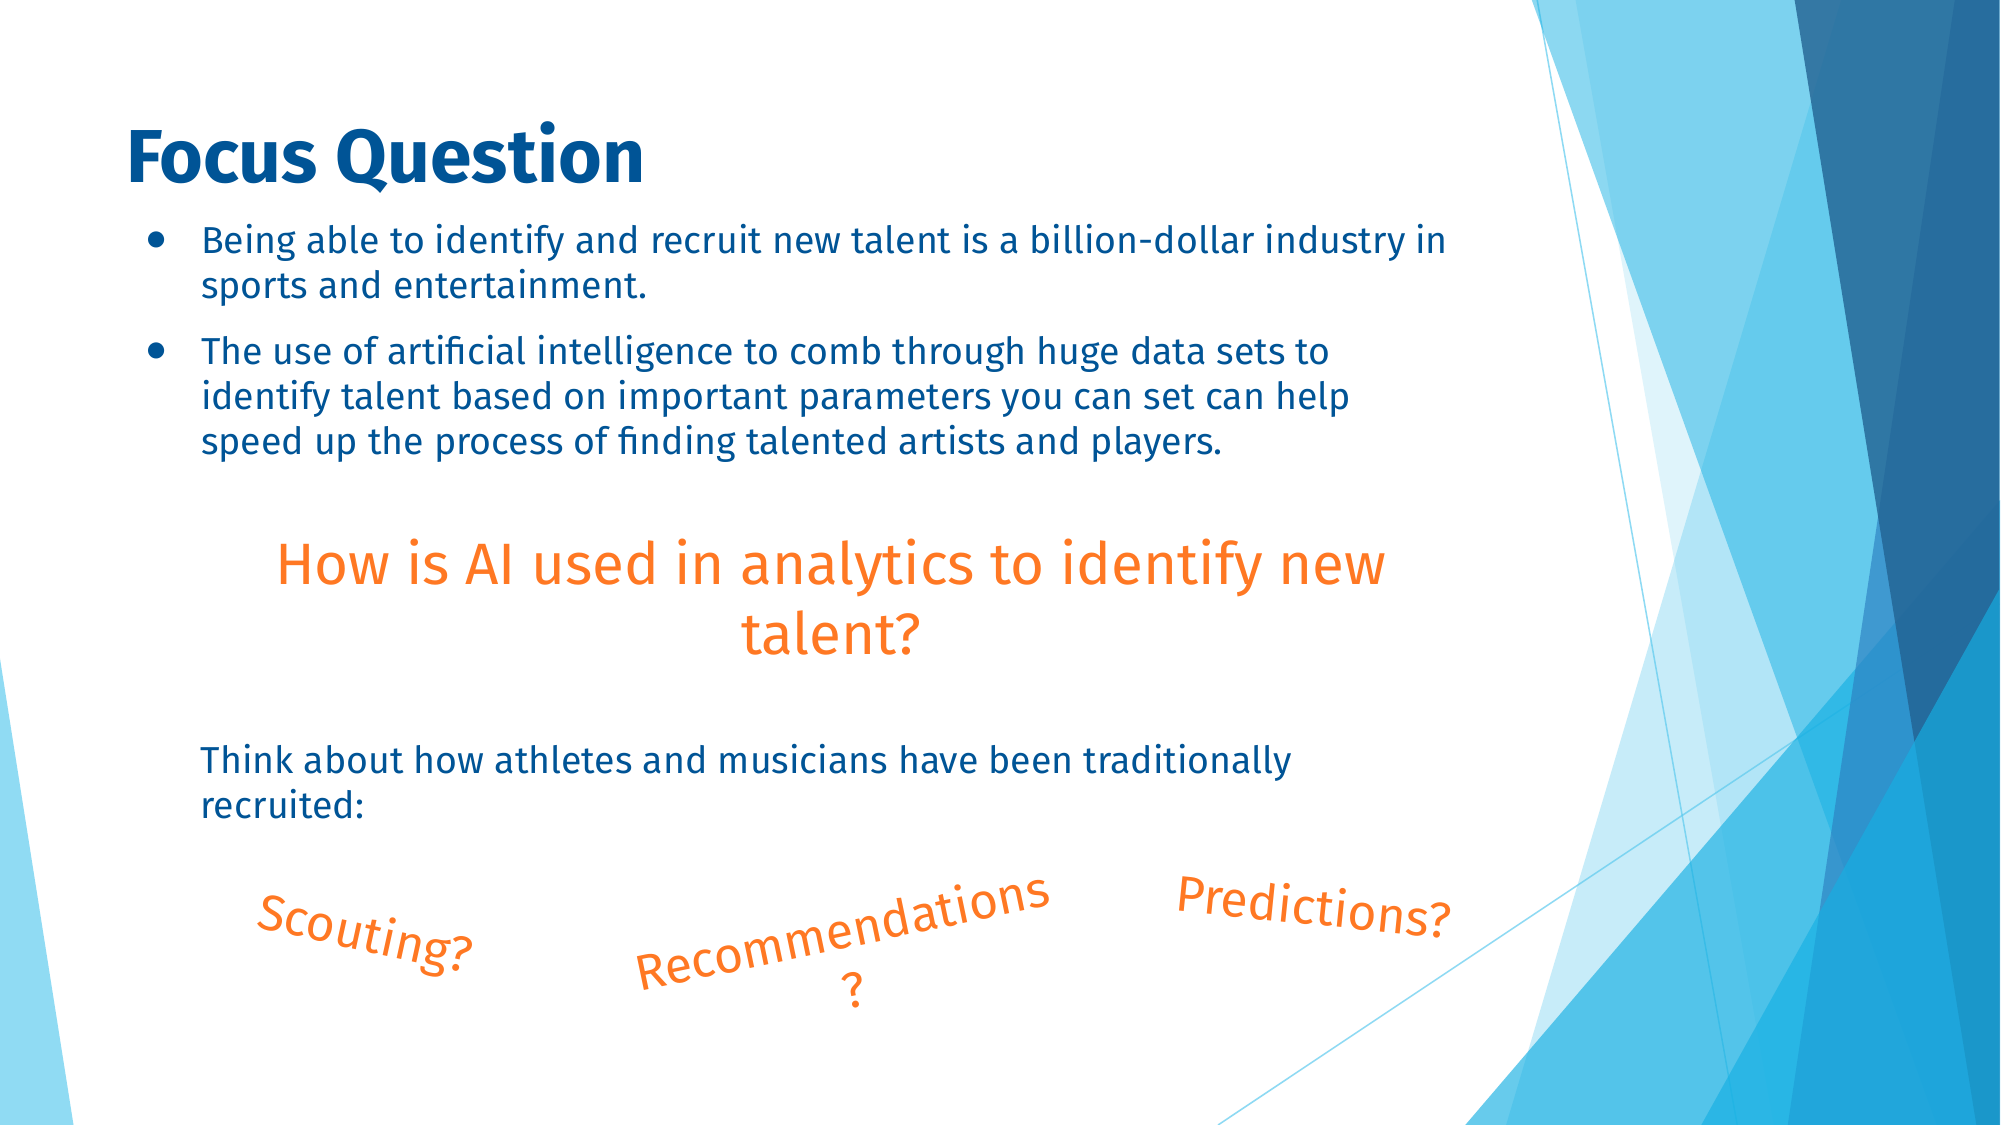

# Focus Question
Being able to identify and recruit new talent is a billion-dollar industry in sports and entertainment.
The use of artificial intelligence to comb through huge data sets to identify talent based on important parameters you can set can help speed up the process of finding talented artists and players.
How is AI used in analytics to identify new talent?
Think about how athletes and musicians have been traditionally recruited:
Predictions?
Recommendations?
Scouting?